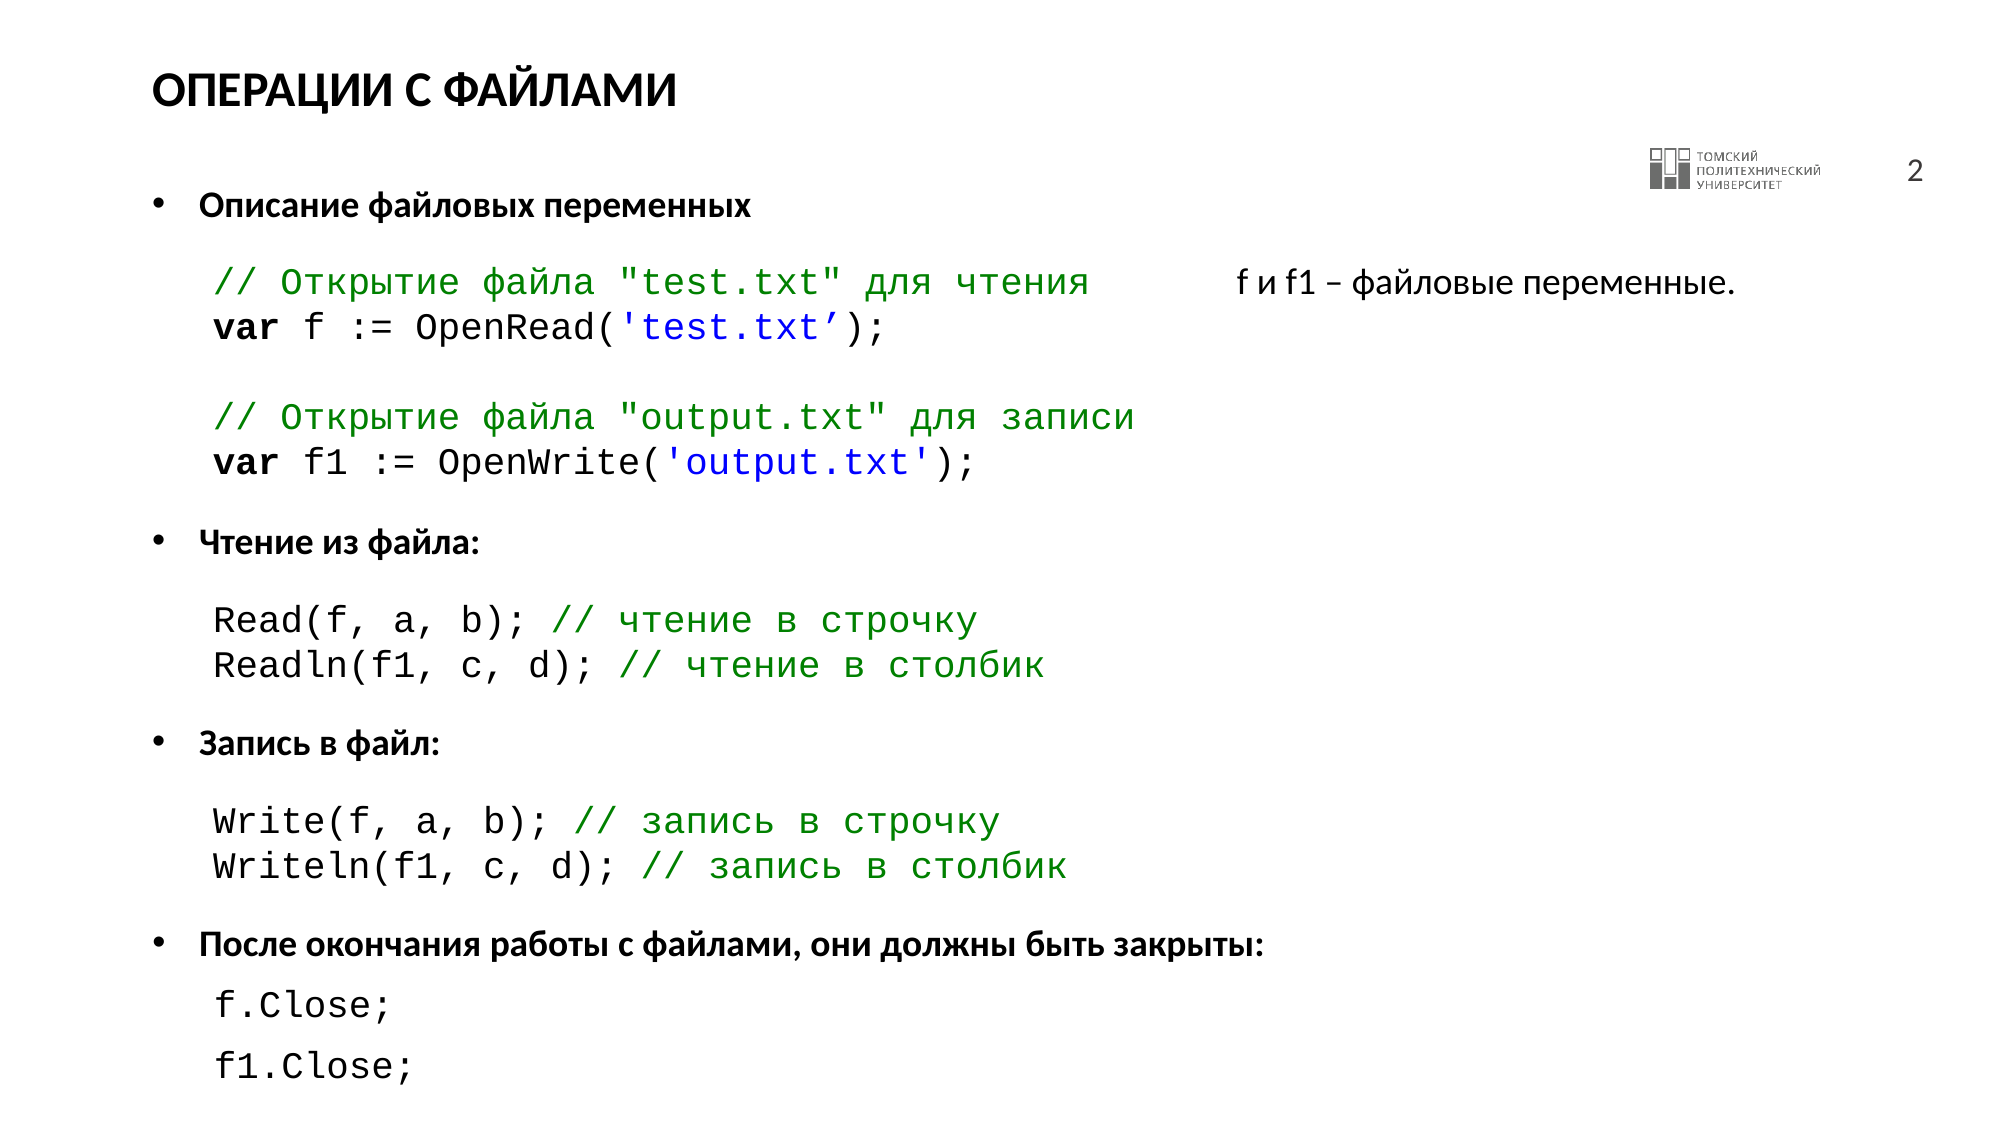

# ОПЕРАЦИИ С ФАЙЛАМИ
Описание файловых переменных
// Открытие файла "test.txt" для чтения
var f := OpenRead('test.txt’);

// Открытие файла "output.txt" для записи
var f1 := OpenWrite('output.txt');
f и f1 – файловые переменные.
Чтение из файла:
Read(f, a, b); // чтение в строчку
Readln(f1, c, d); // чтение в столбик
Запись в файл:
Write(f, a, b); // запись в строчку
Writeln(f1, c, d); // запись в столбик
После окончания работы с файлами, они должны быть закрыты:
f.Close;
f1.Close;